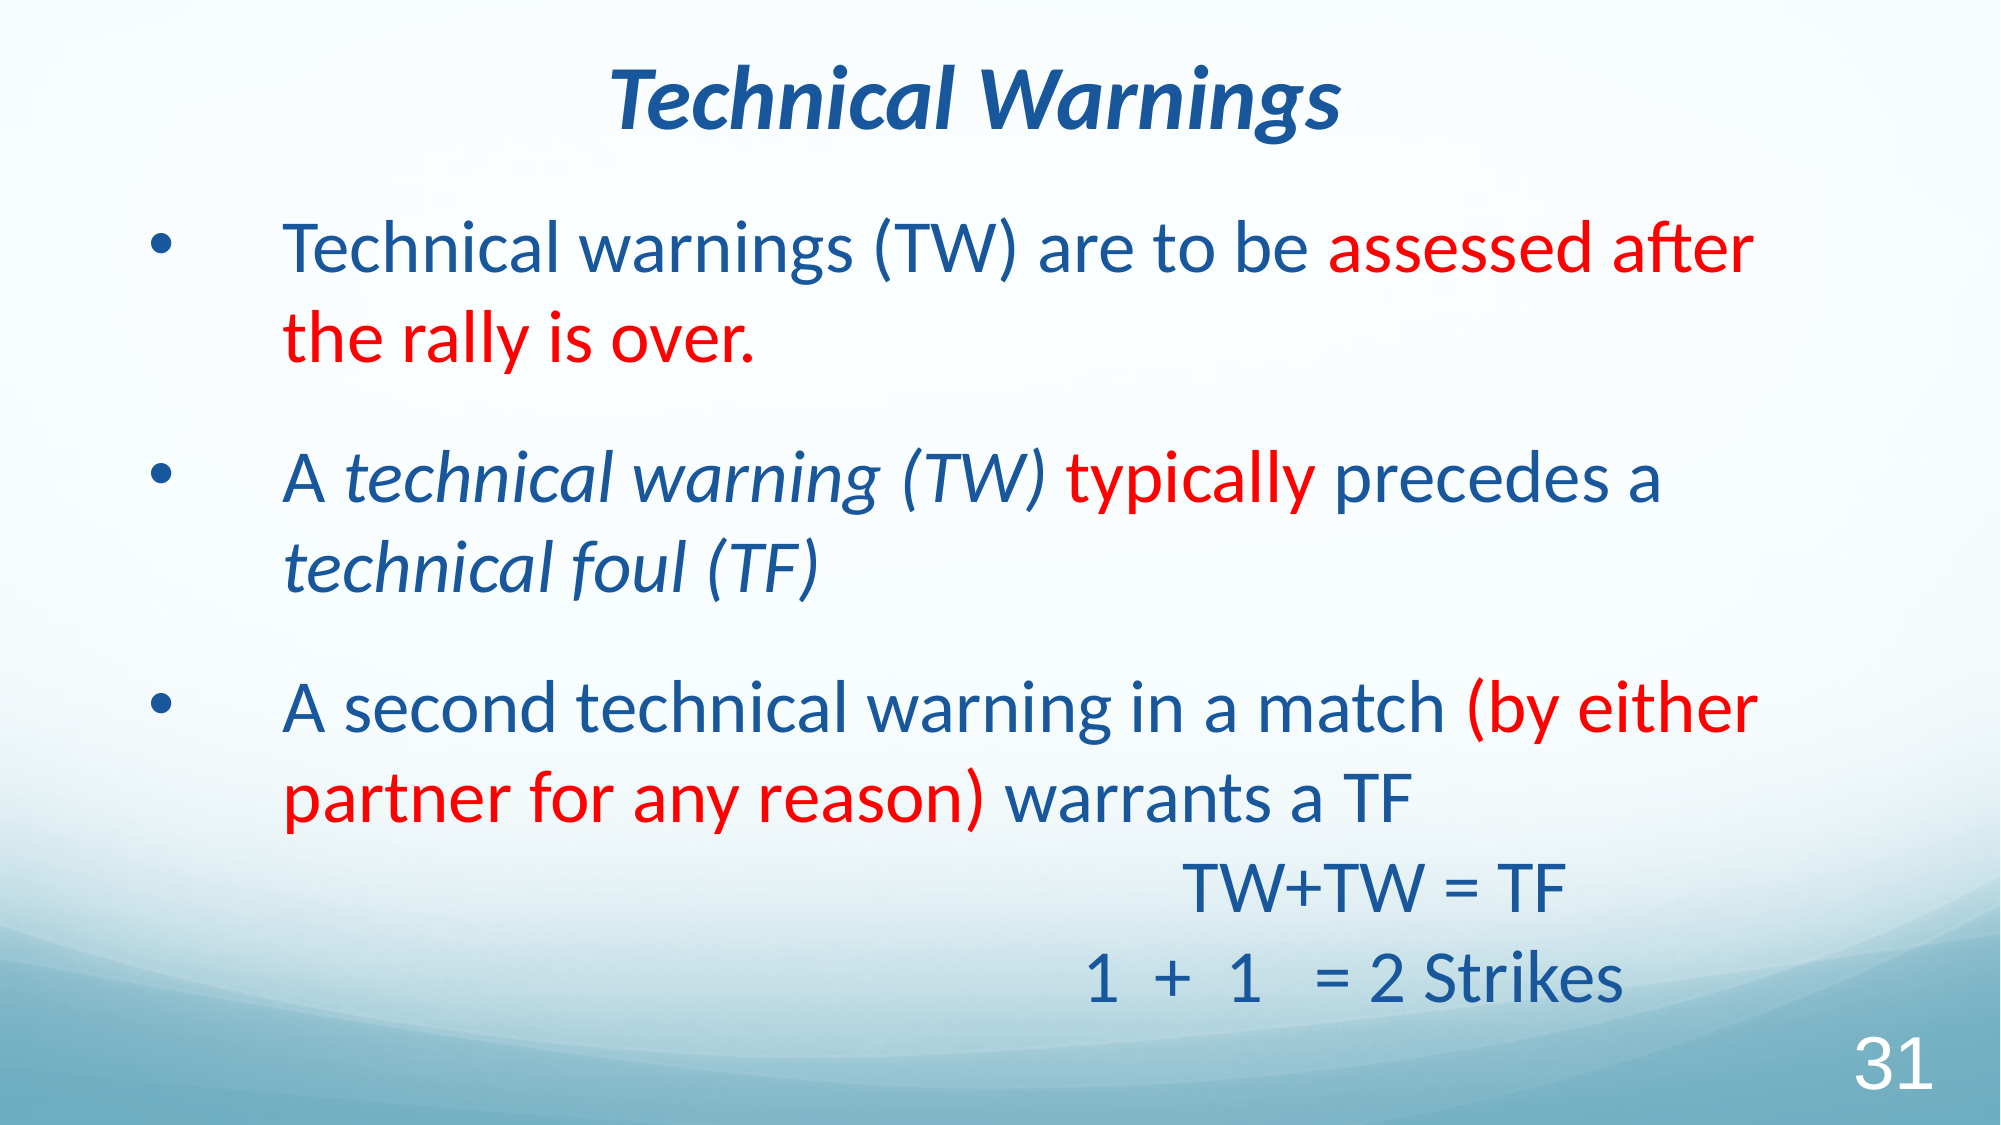

Technical Warnings

Technical warnings (TW) are to be assessed after the rally is over.

A technical warning (TW) typically precedes a technical foul (TF)

A second technical warning in a match (by either partner for any reason) warrants a TF                 							TW+TW = TF
						  1  +  1   = 2 Strikes

31